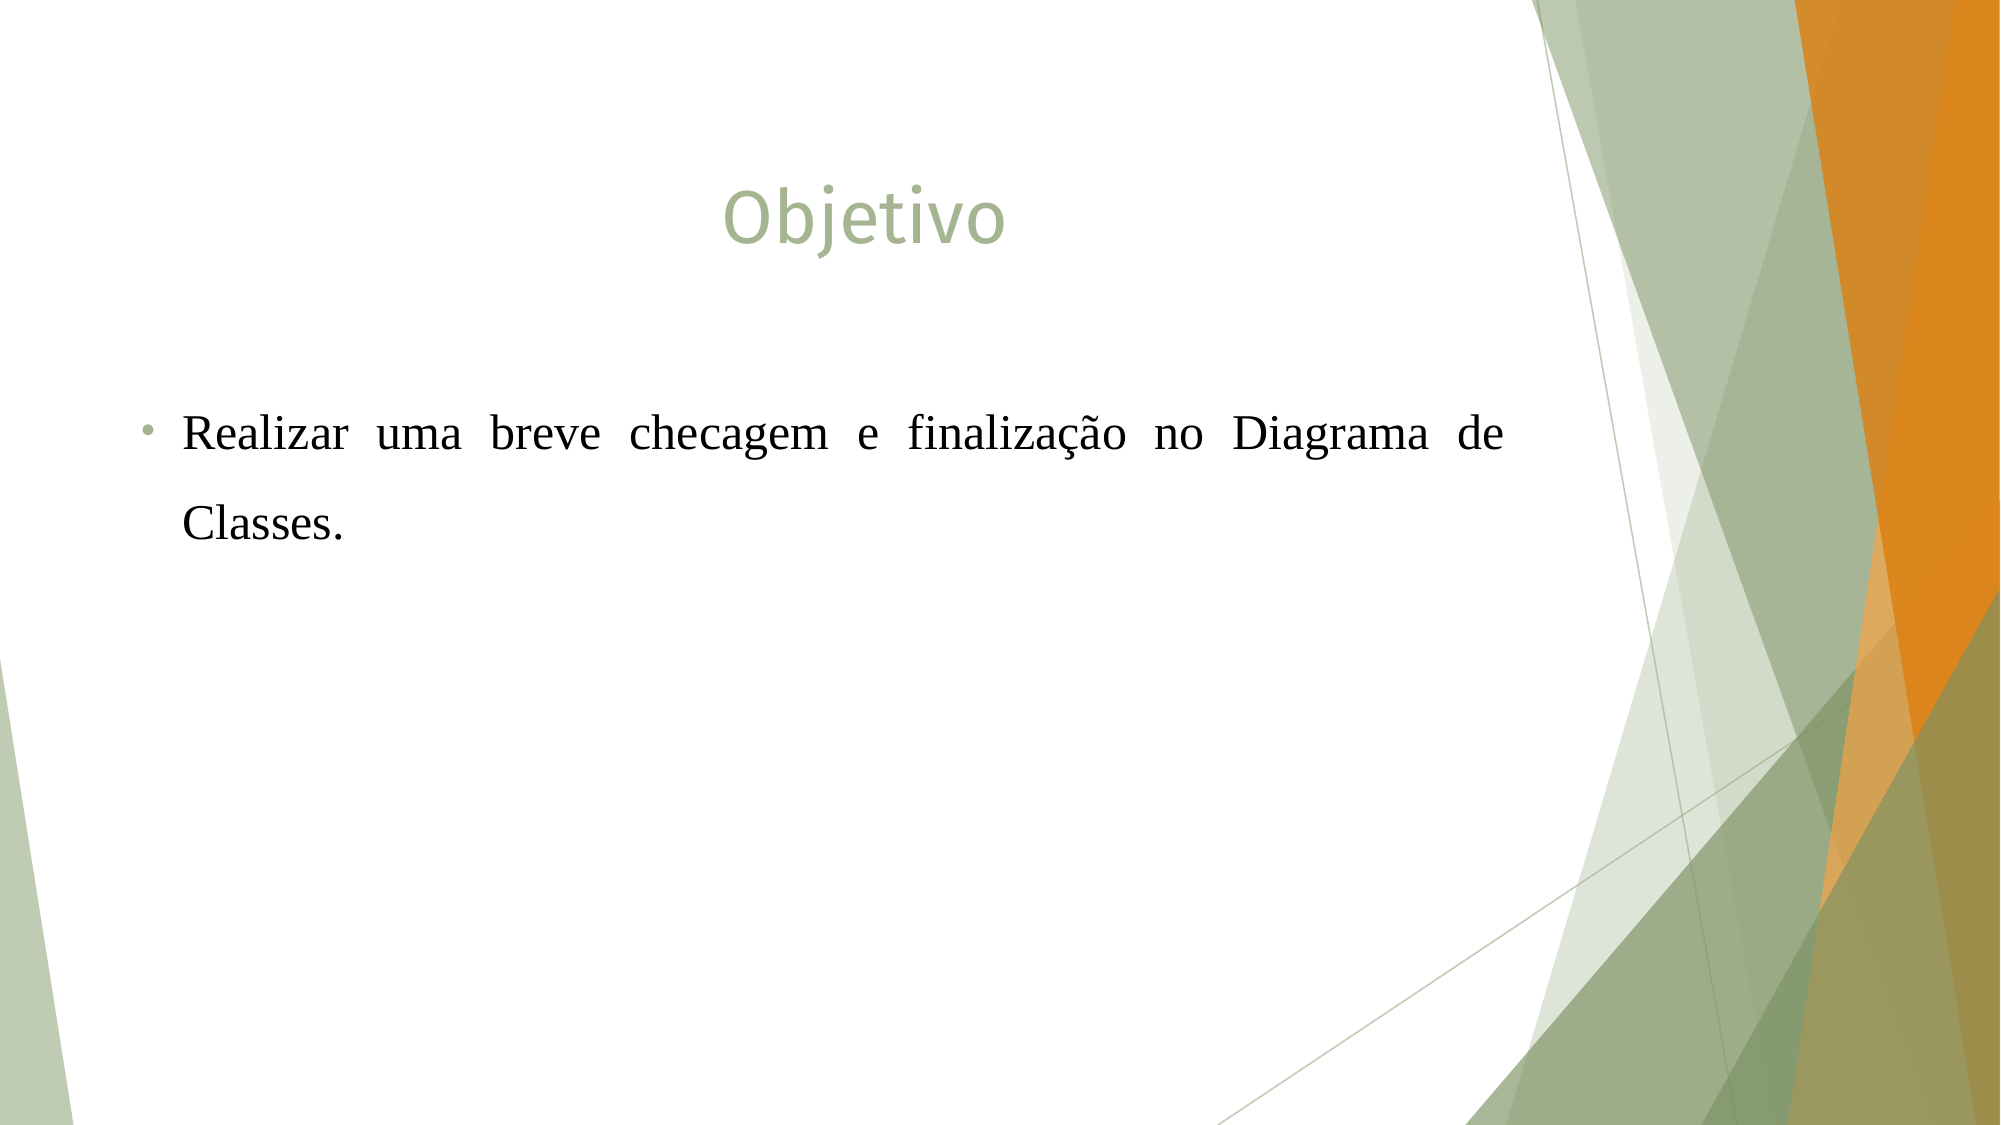

# Objetivo
Realizar uma breve checagem e finalização no Diagrama de Classes.